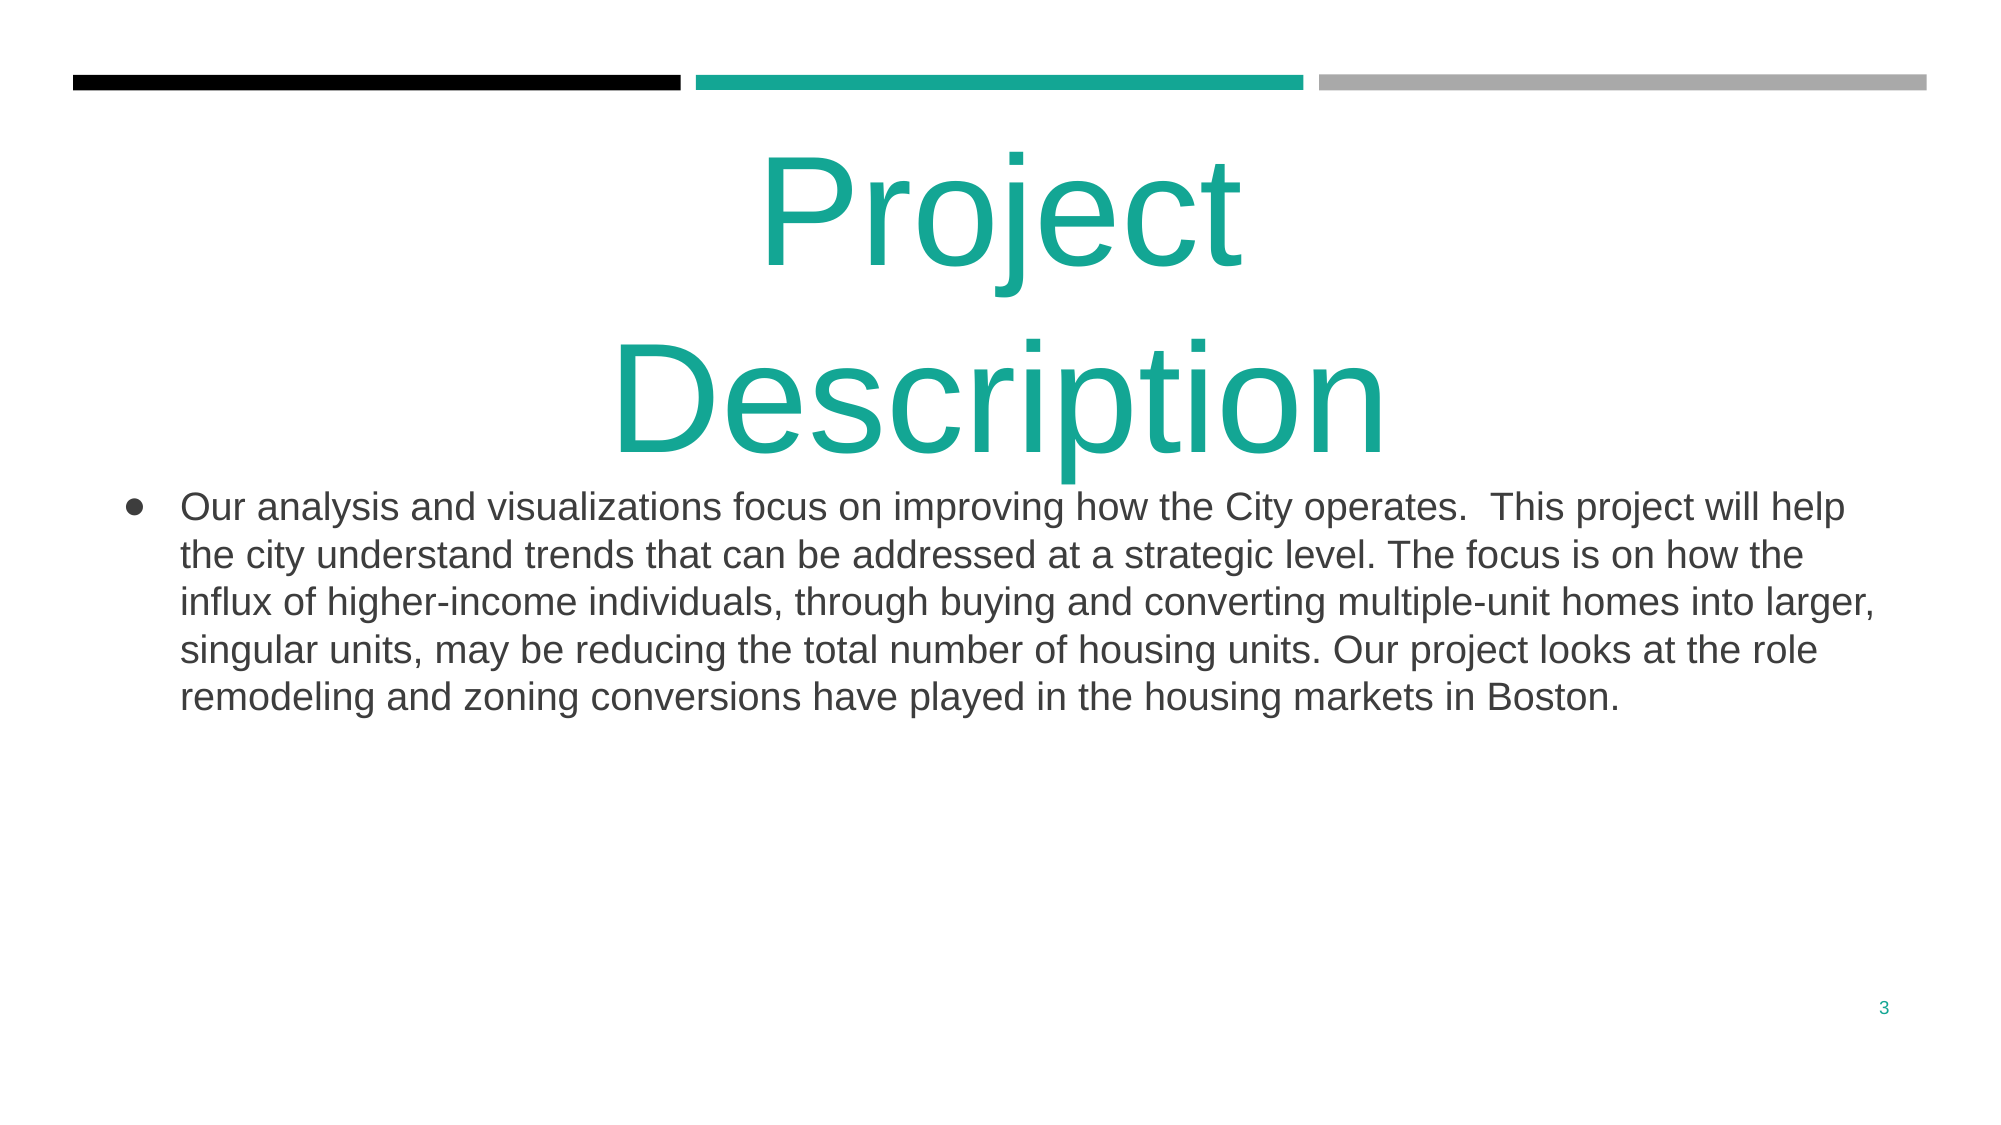

Project Description
Our analysis and visualizations focus on improving how the City operates.  This project will help the city understand trends that can be addressed at a strategic level. The focus is on how the influx of higher-income individuals, through buying and converting multiple-unit homes into larger, singular units, may be reducing the total number of housing units. Our project looks at the role remodeling and zoning conversions have played in the housing markets in Boston.
3